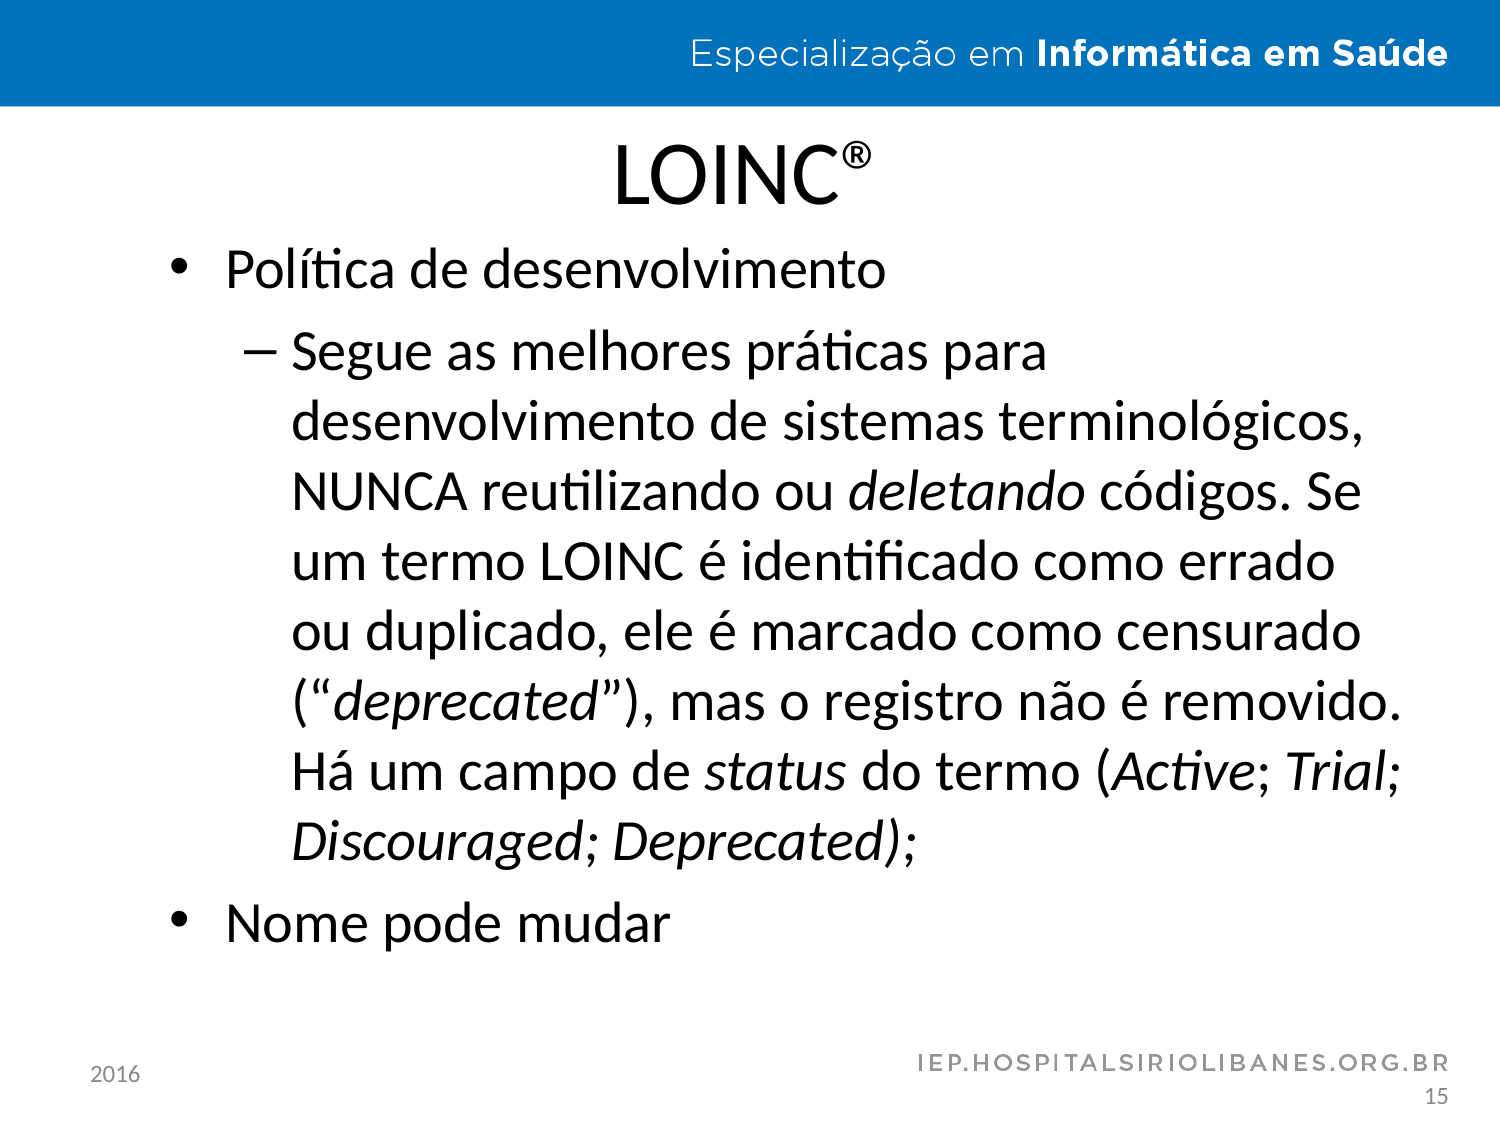

# LOINC®
Política de desenvolvimento
Segue as melhores práticas para desenvolvimento de sistemas terminológicos, NUNCA reutilizando ou deletando códigos. Se um termo LOINC é identificado como errado ou duplicado, ele é marcado como censurado (“deprecated”), mas o registro não é removido. Há um campo de status do termo (Active; Trial; Discouraged; Deprecated);
Nome pode mudar

2016
15